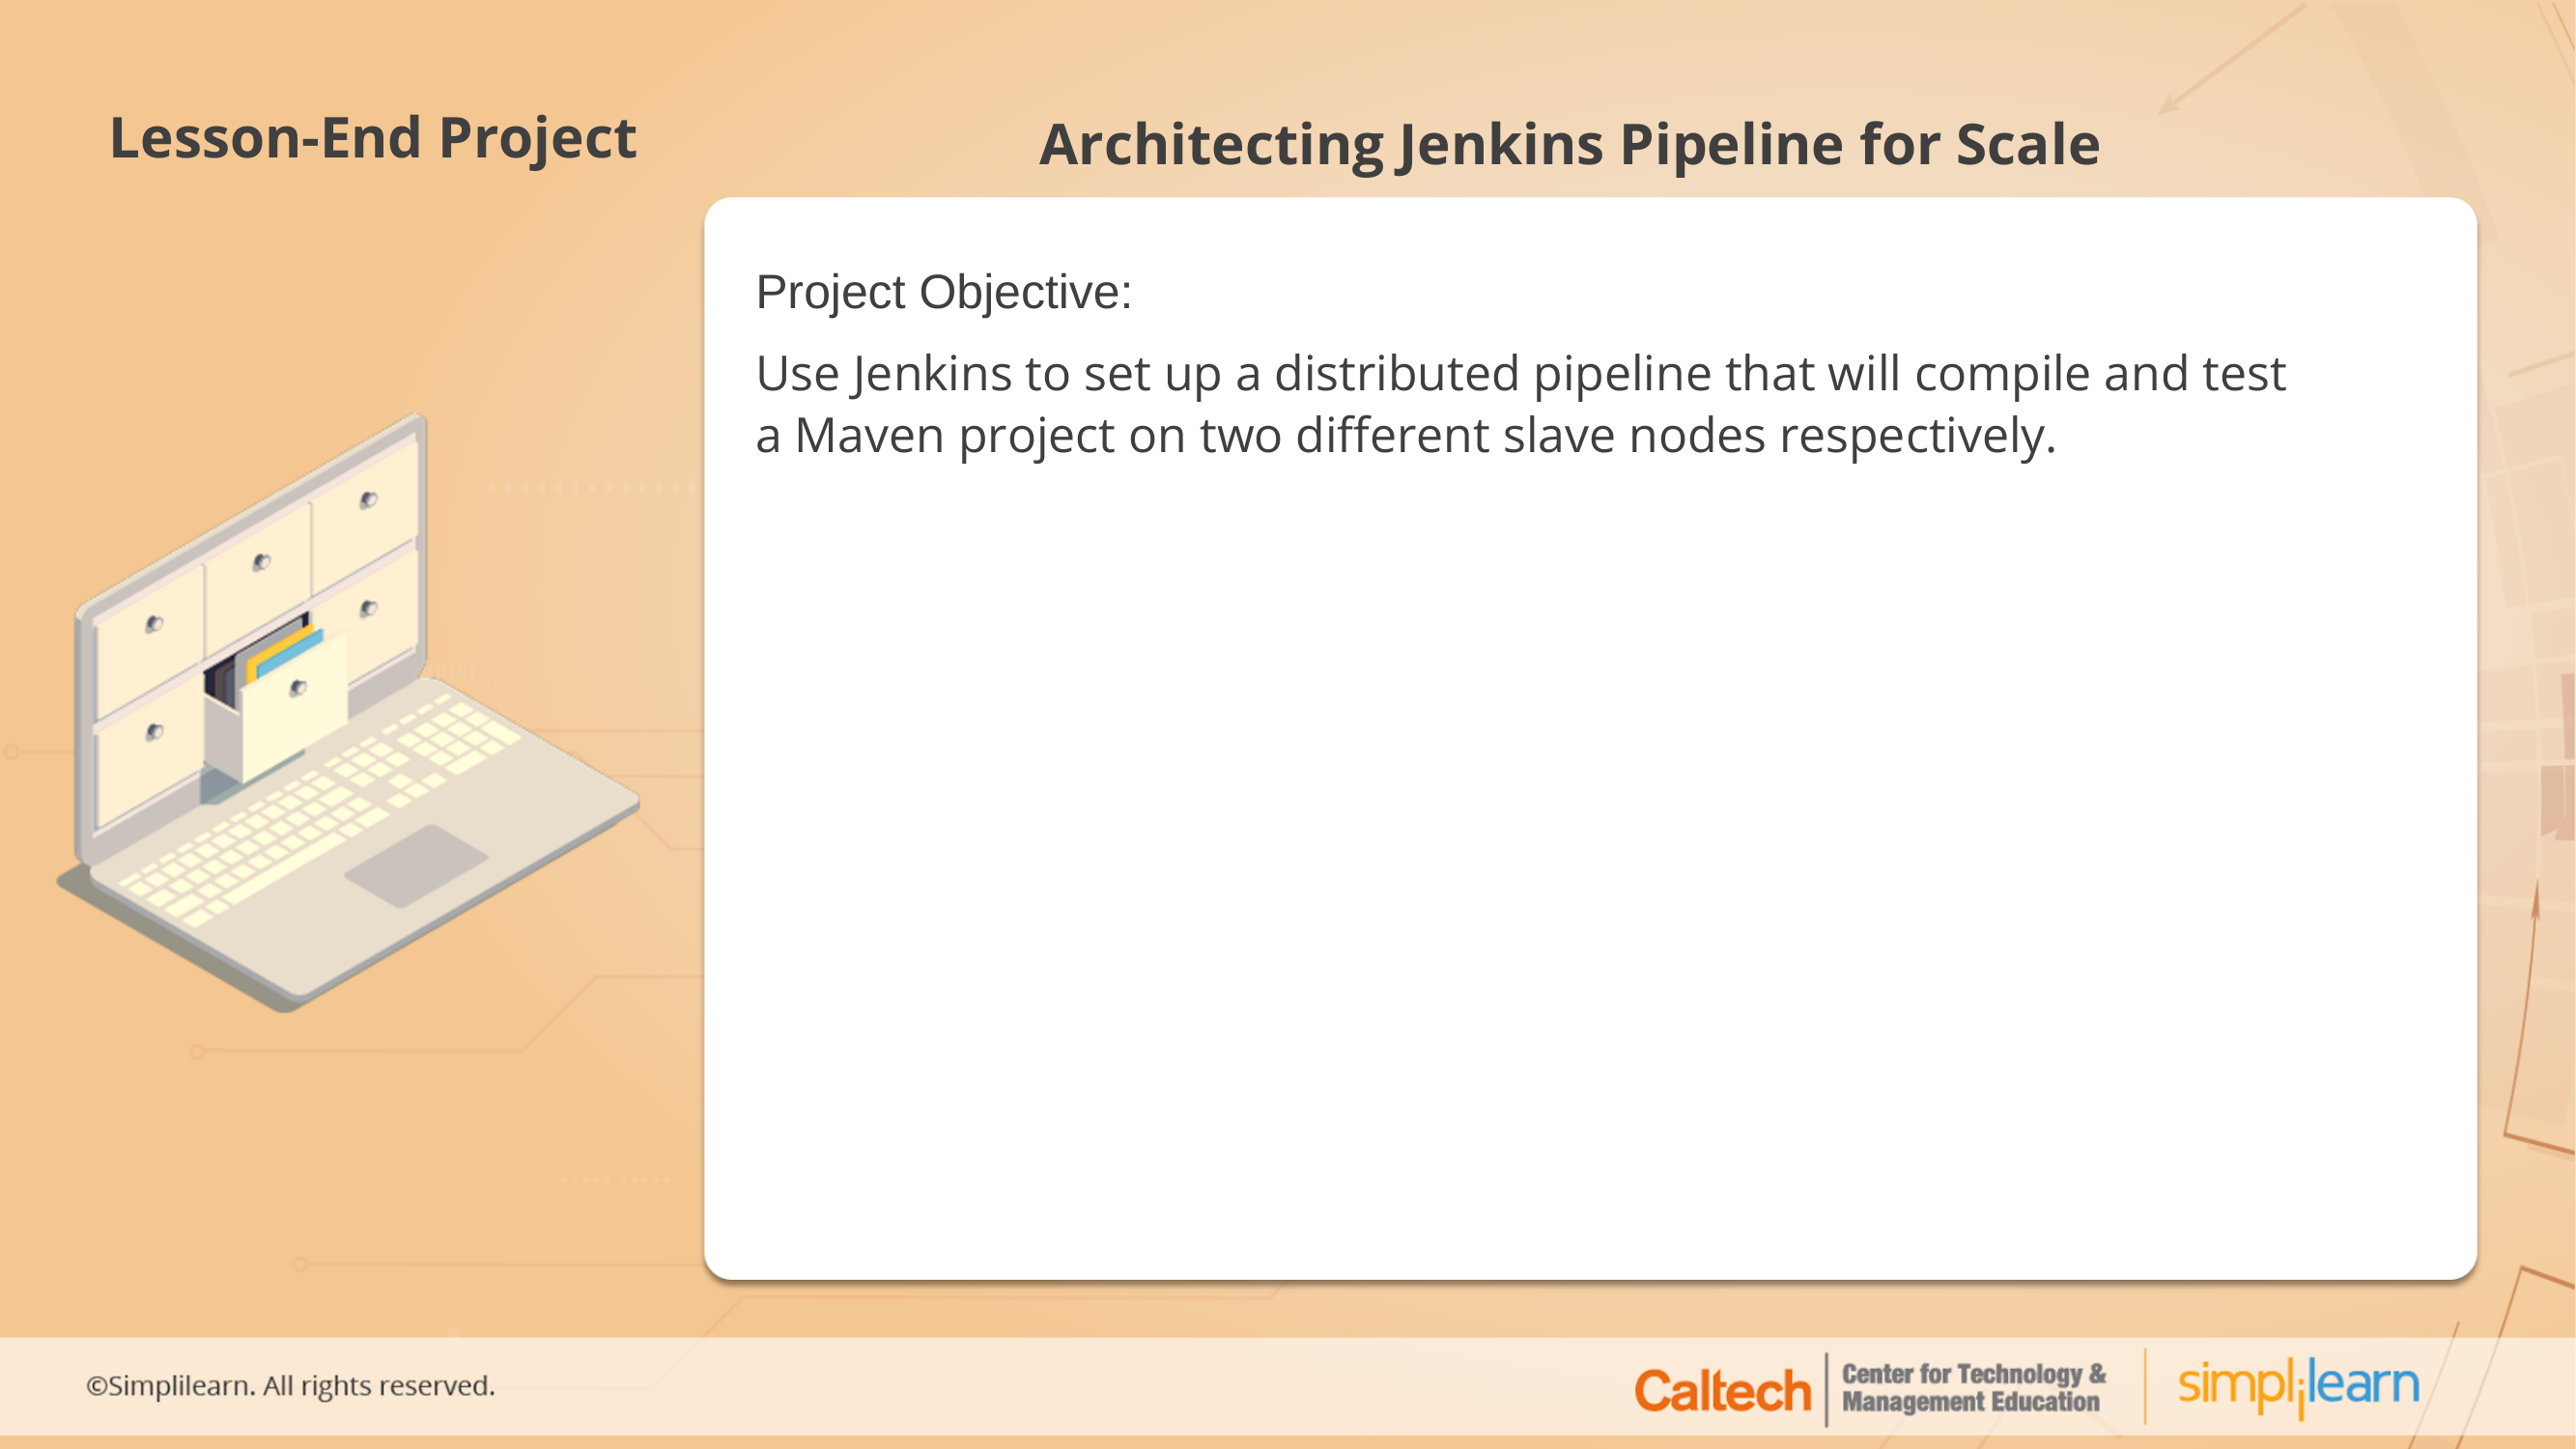

# Architecting Jenkins Pipeline for Scale
Project Objective:
Use Jenkins to set up a distributed pipeline that will compile and test a Maven project on two different slave nodes respectively.